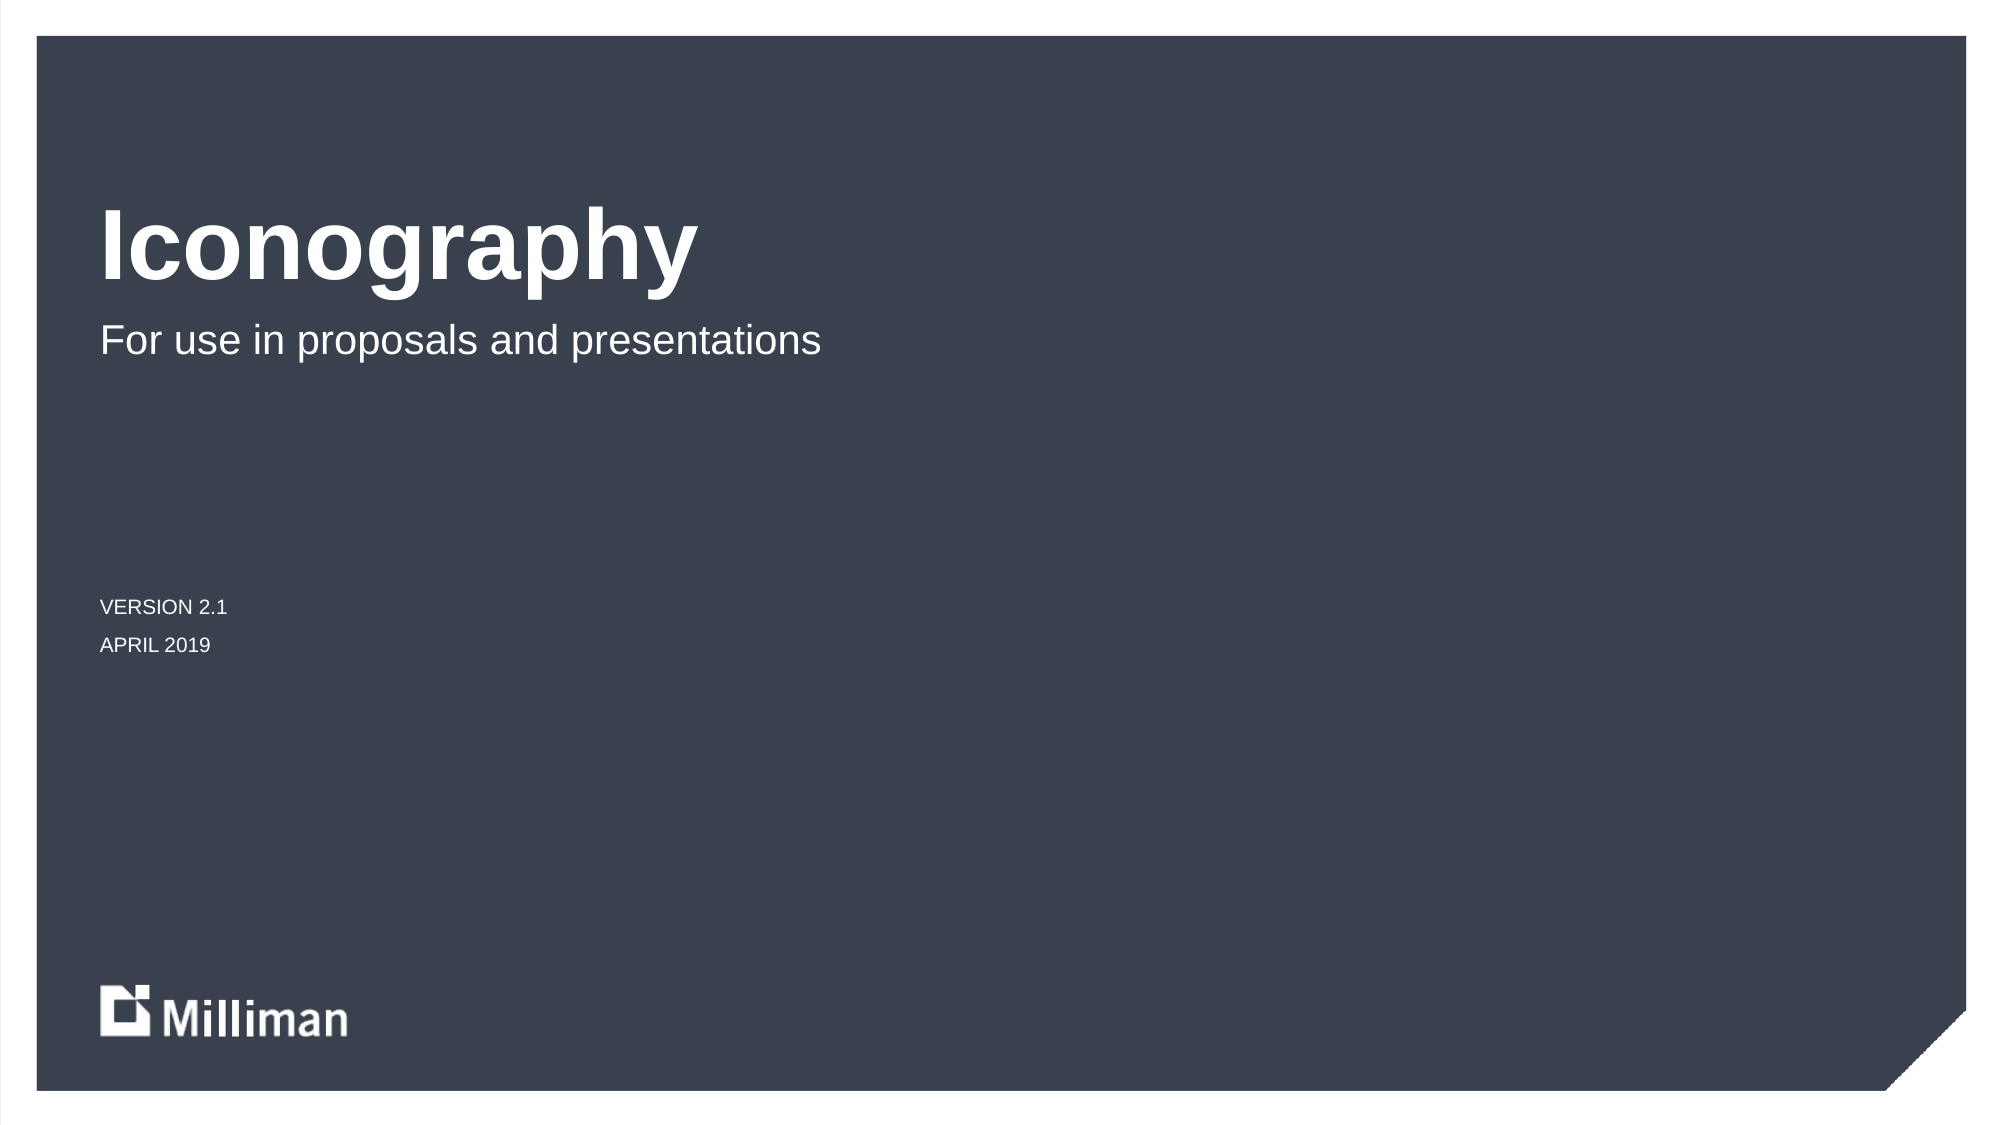

# Iconography
For use in proposals and presentations
Version 2.1
April 2019